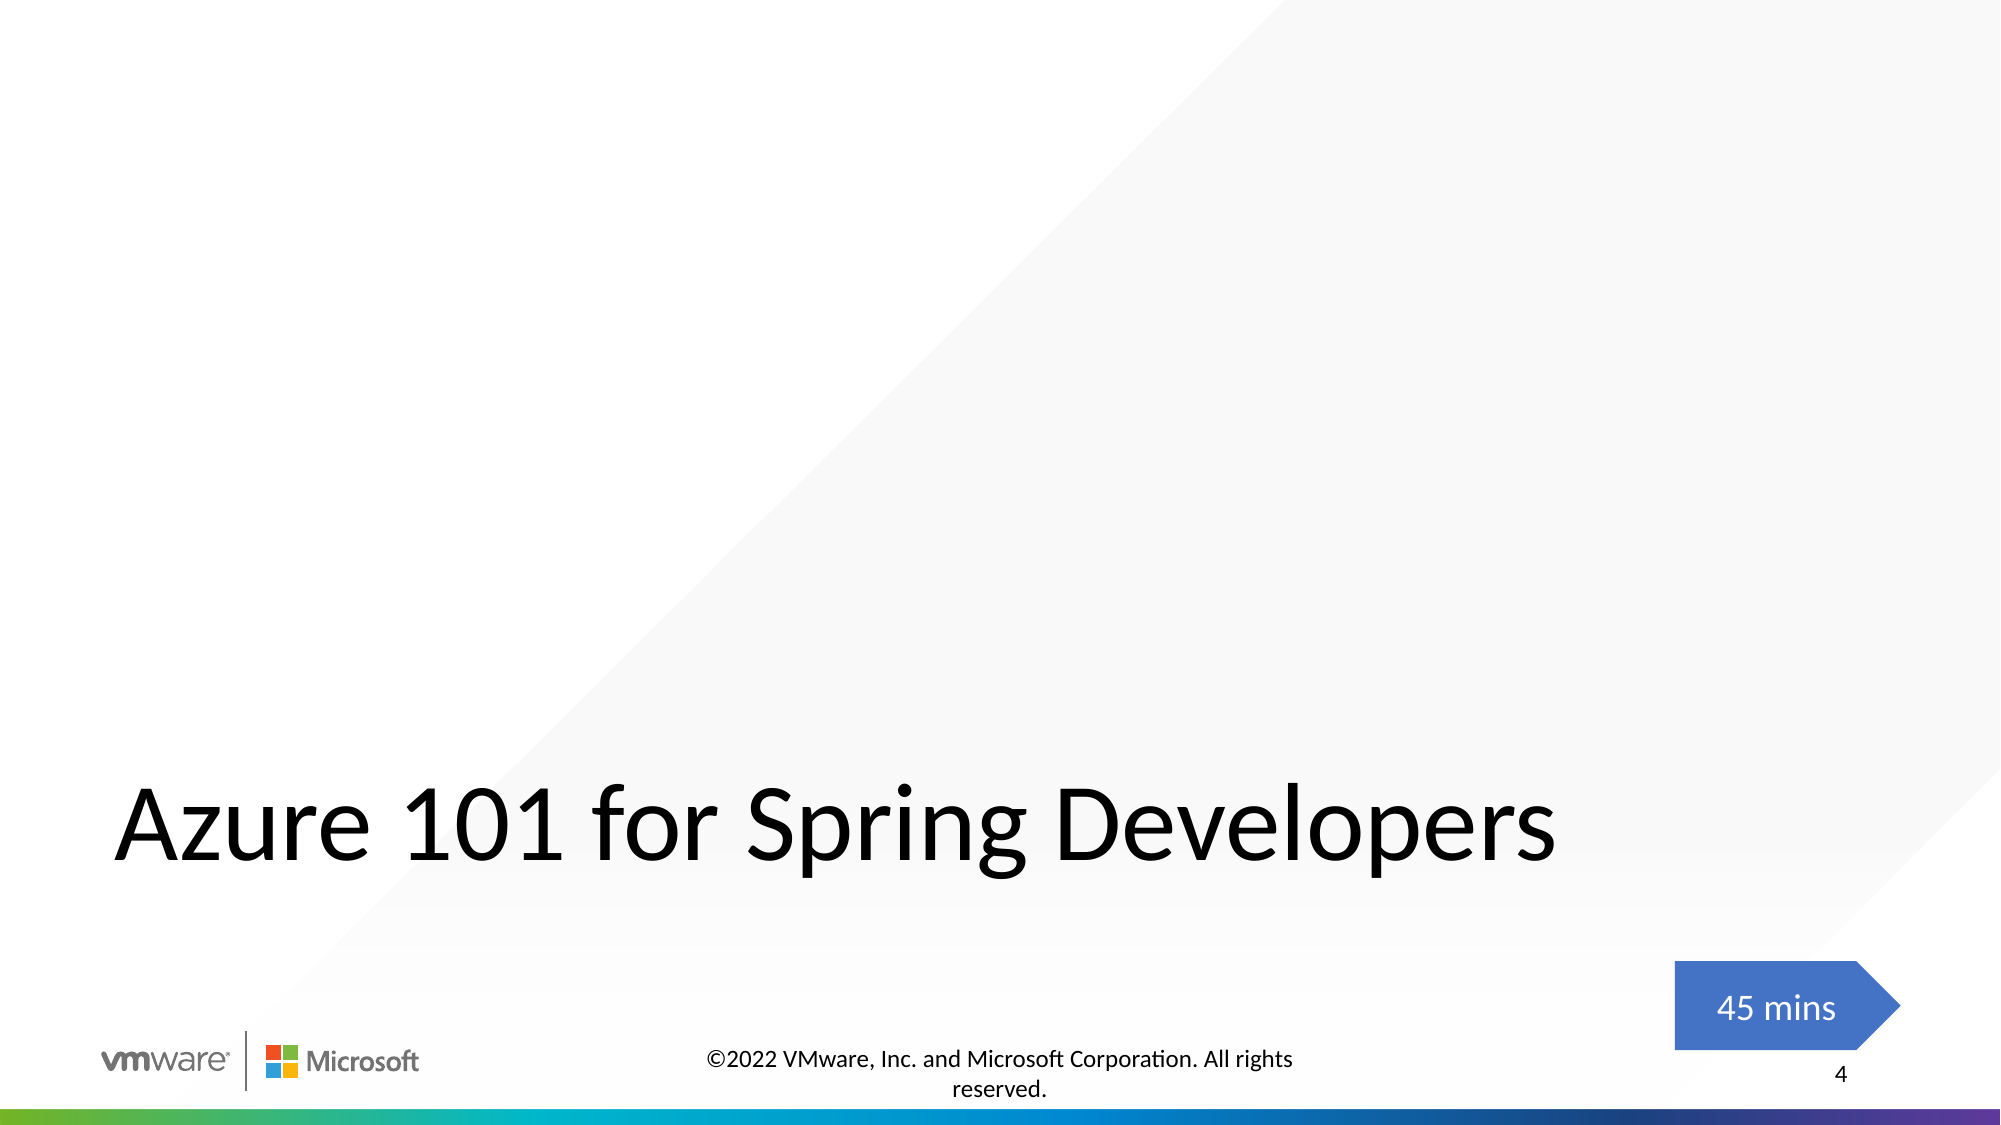

# Azure 101 for Spring Developers
45 mins
©2022 VMware, Inc. and Microsoft Corporation. All rights reserved.
4